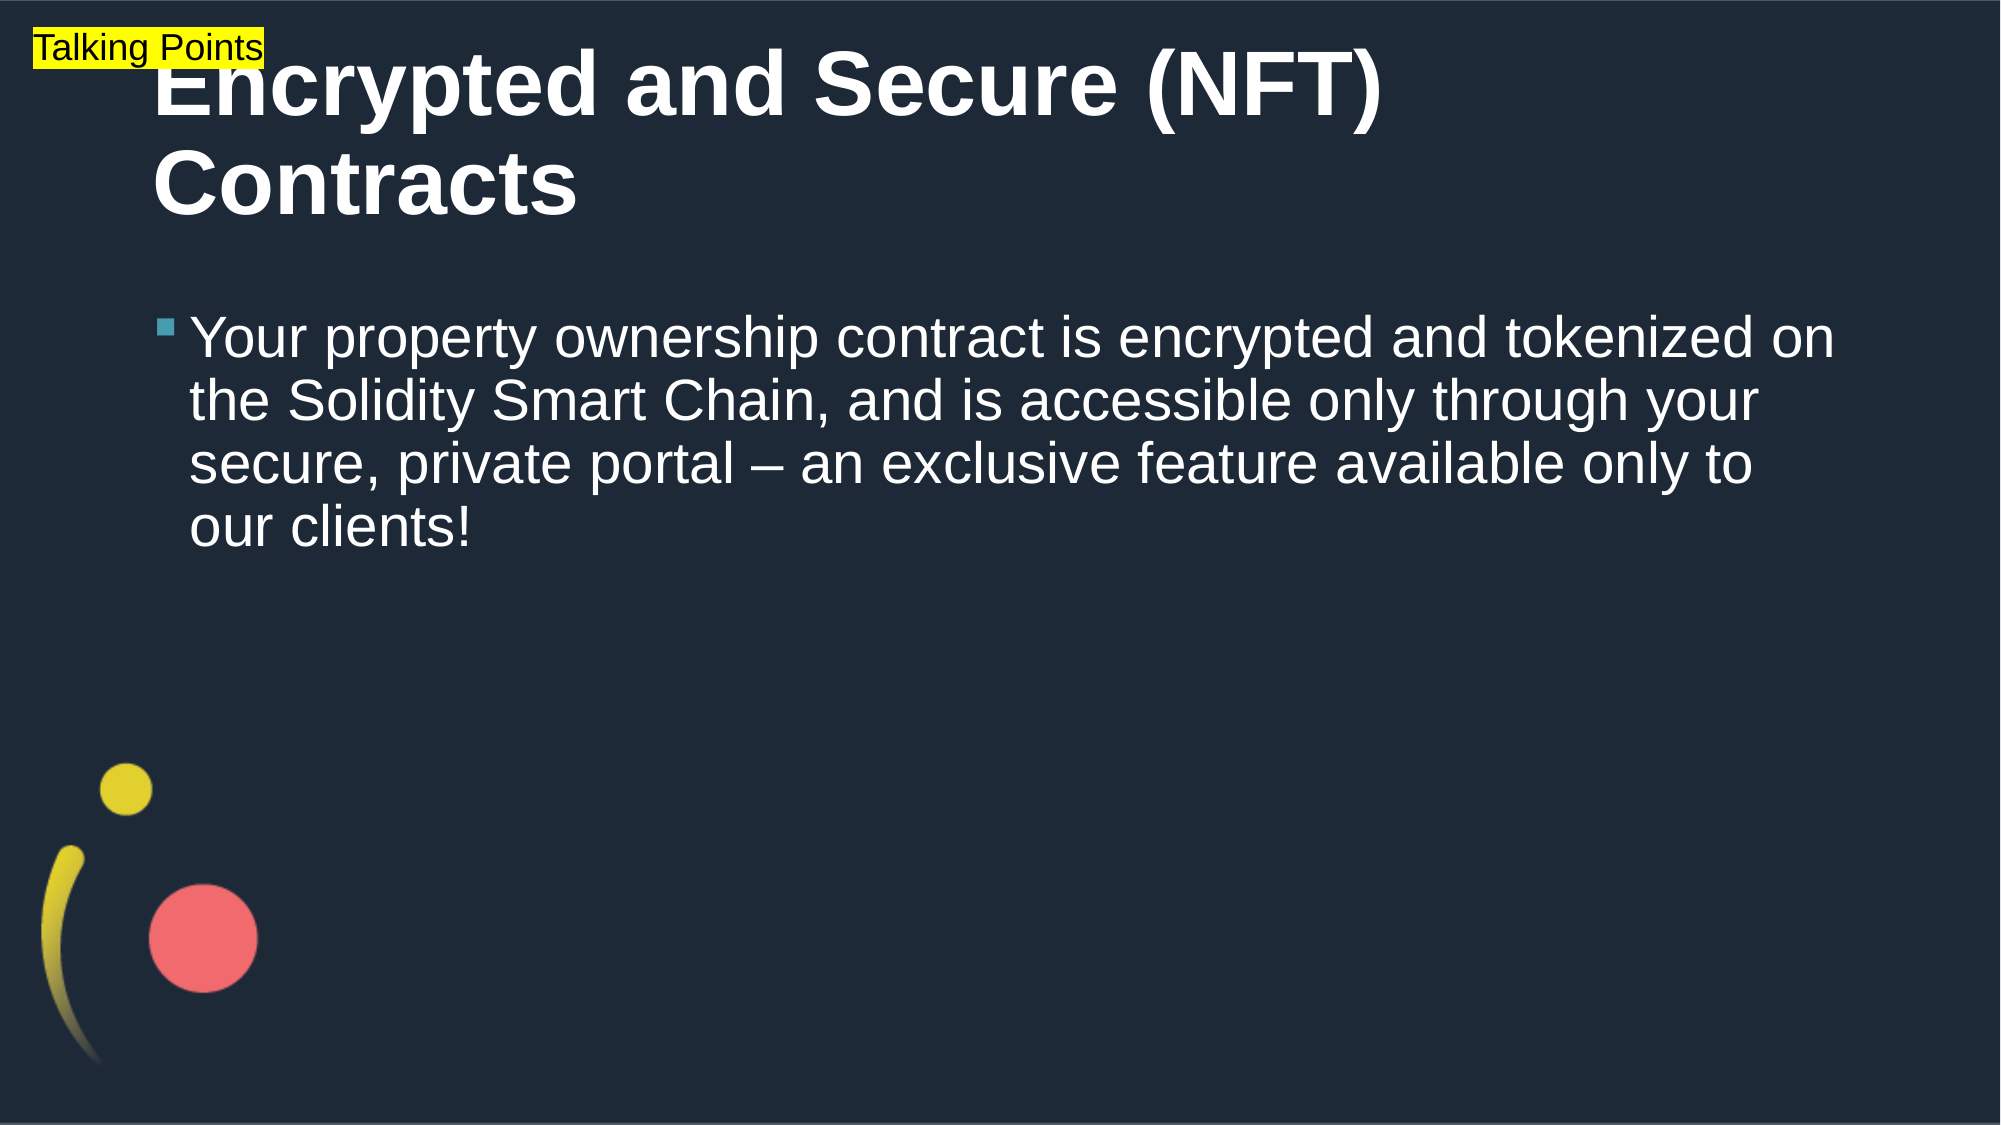

Talking Points
# Encrypted and Secure (NFT) Contracts
Your property ownership contract is encrypted and tokenized on the Solidity Smart Chain, and is accessible only through your secure, private portal – an exclusive feature available only to our clients!